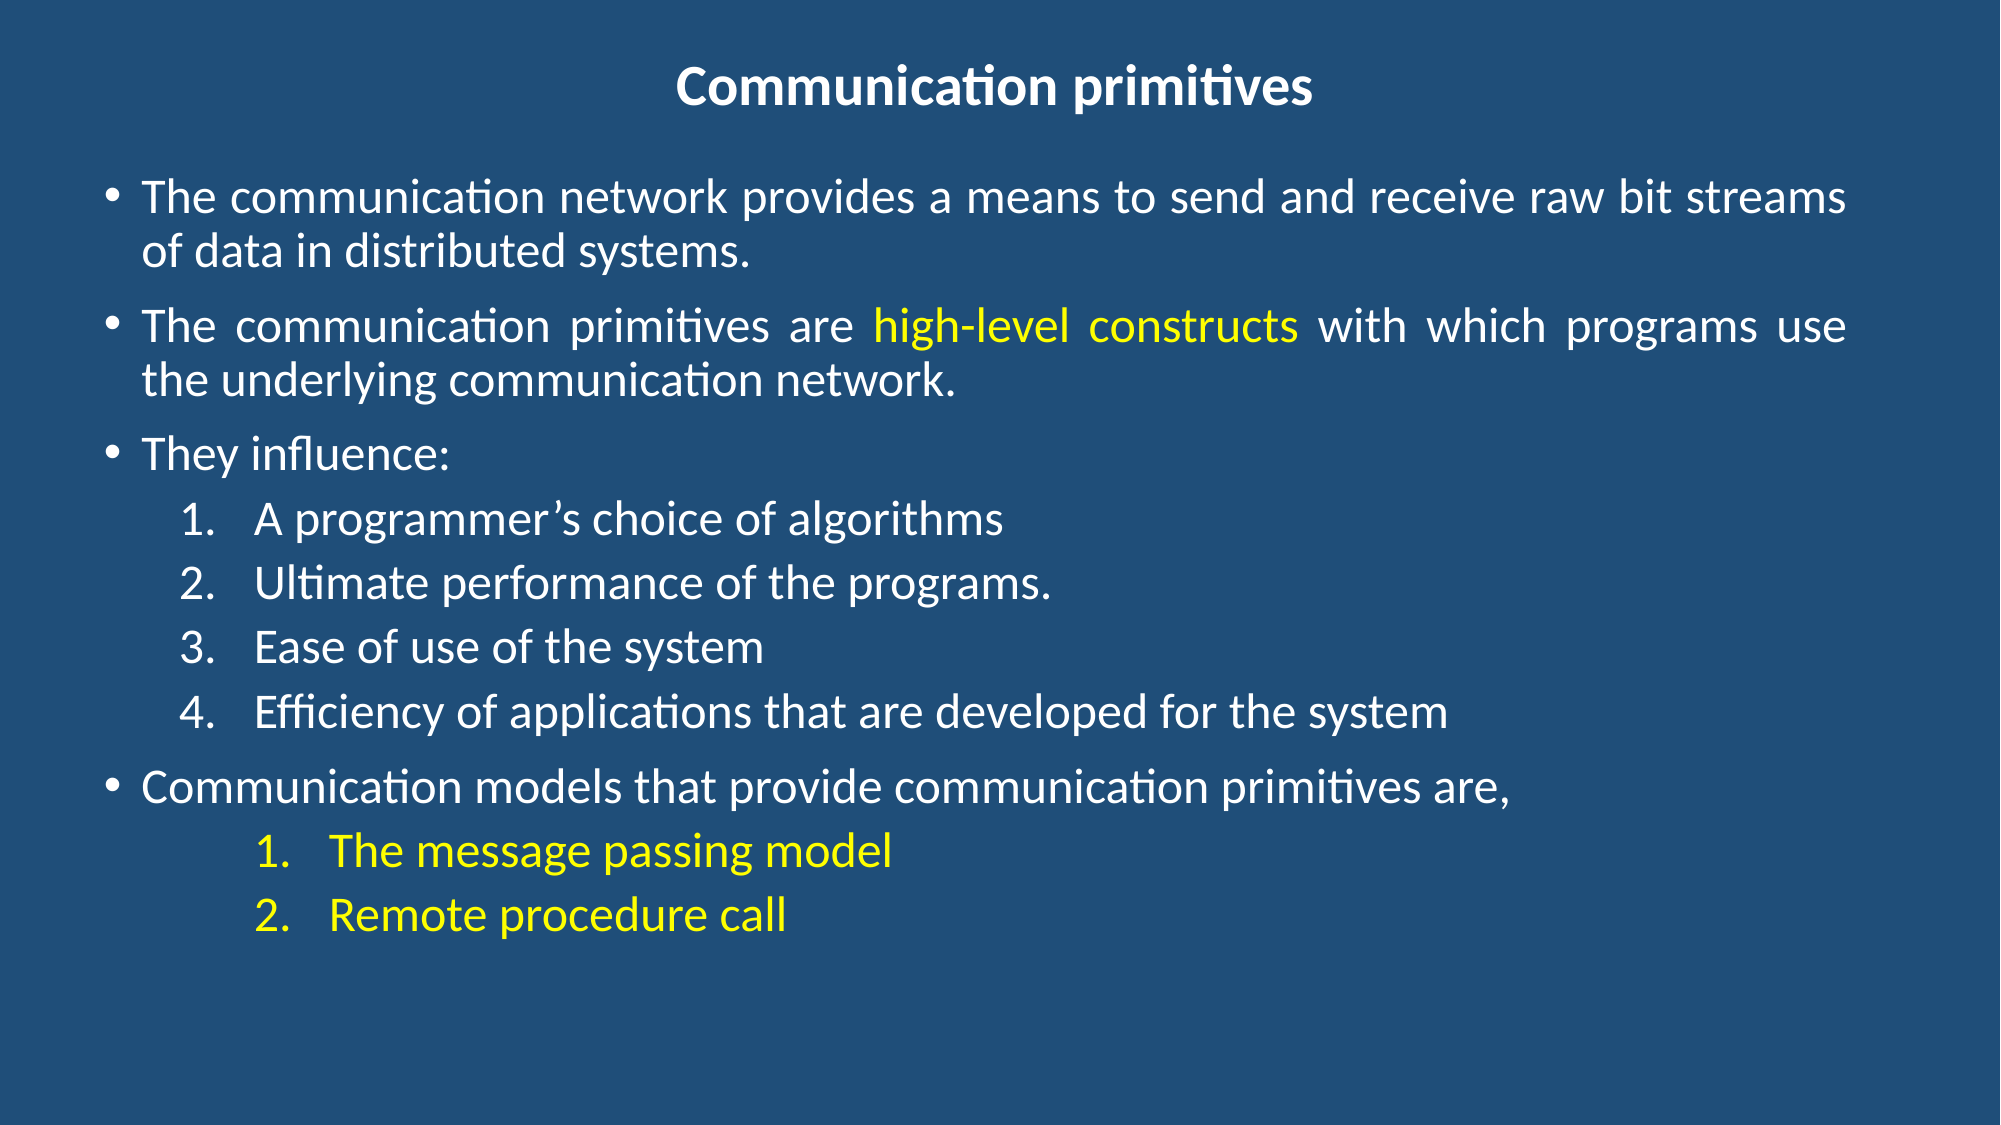

# Communication primitives
The communication network provides a means to send and receive raw bit streams of data in distributed systems.
The communication primitives are high-level constructs with which programs use the underlying communication network.
They influence:
A programmer’s choice of algorithms
Ultimate performance of the programs.
Ease of use of the system
Efficiency of applications that are developed for the system
Communication models that provide communication primitives are,
The message passing model
Remote procedure call